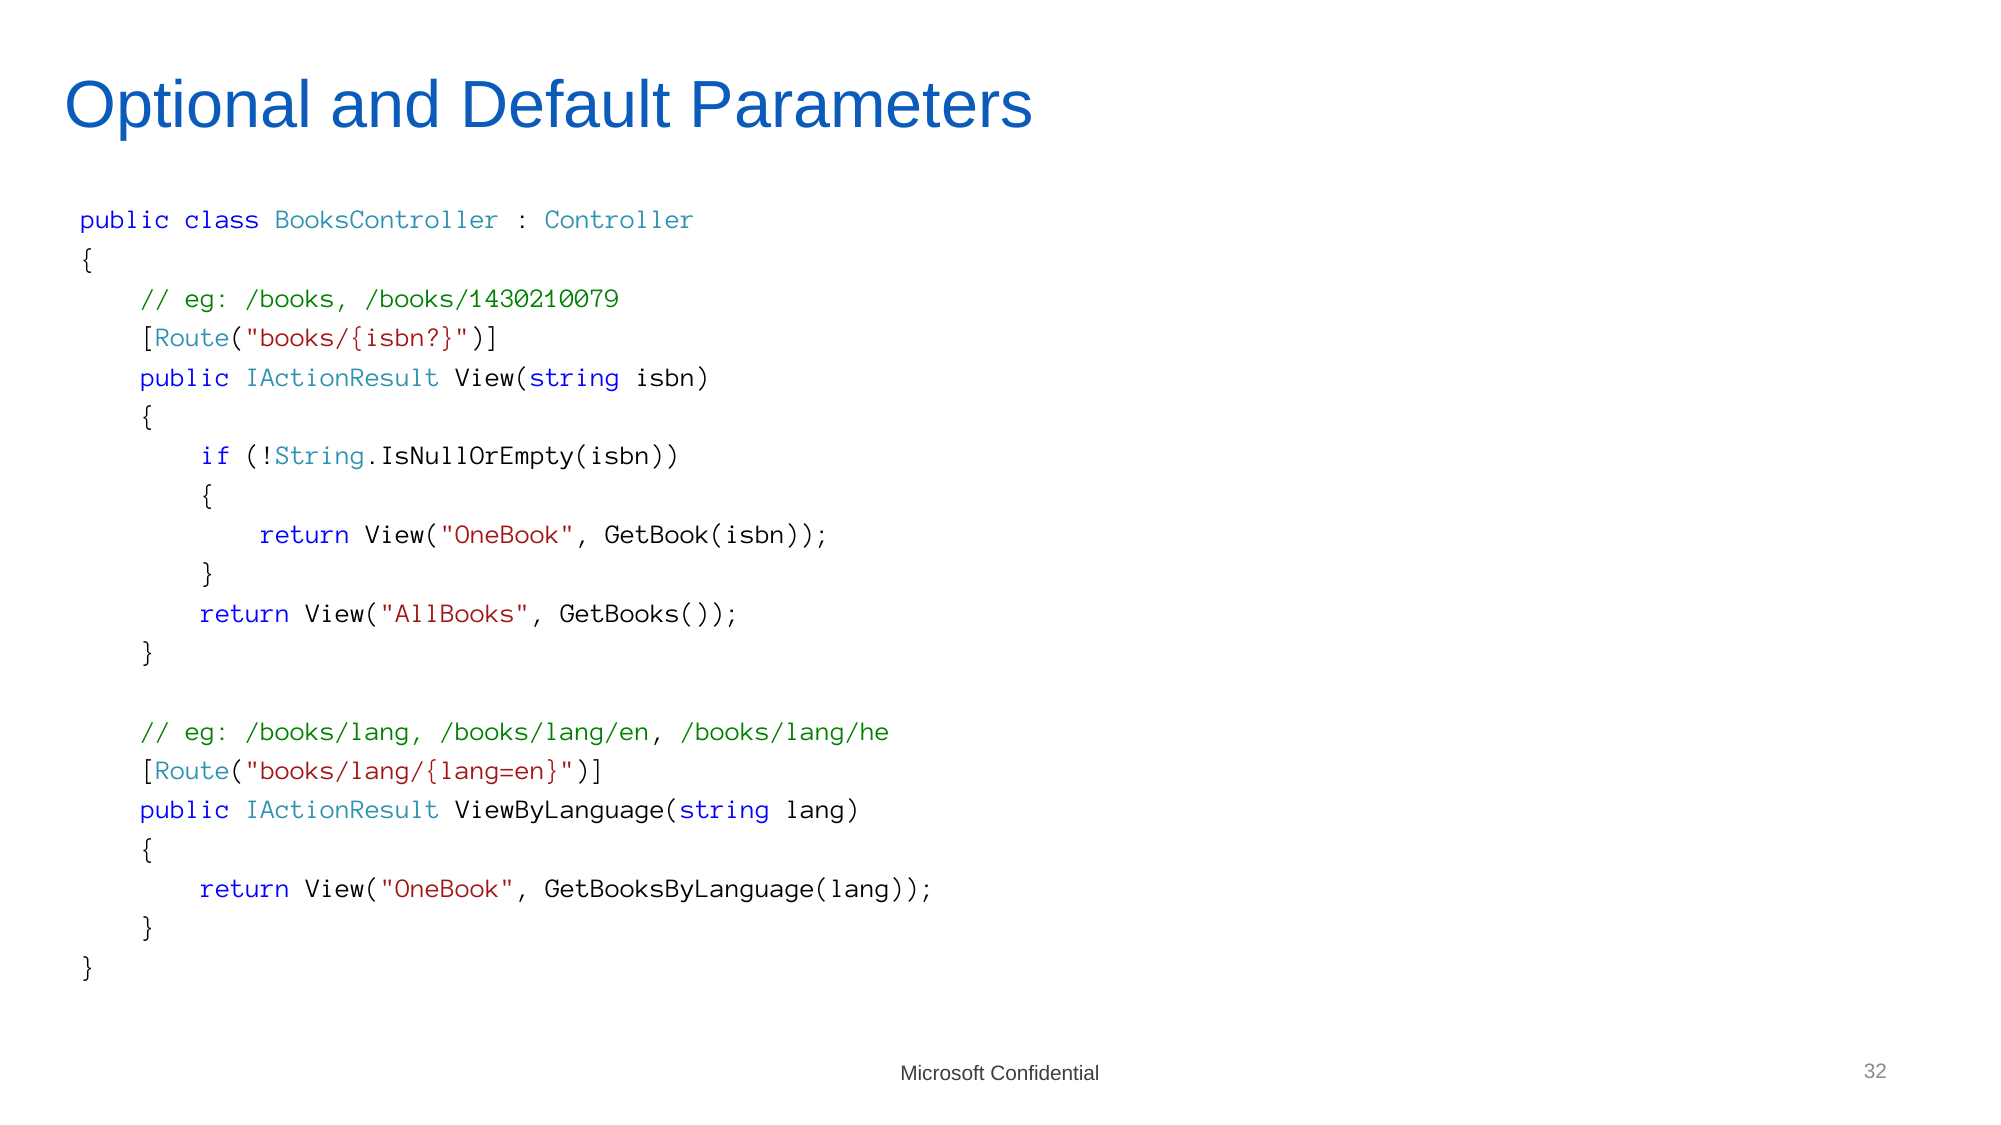

# Optional and Default Parameters
public class BooksController : Controller
{
    // eg: /books, /books/1430210079
    [Route("books/{isbn?}")]
    public IActionResult View(string isbn)
    {
        if (!String.IsNullOrEmpty(isbn))
        {
            return View("OneBook", GetBook(isbn));
        }
        return View("AllBooks", GetBooks());
    }

    // eg: /books/lang, /books/lang/en, /books/lang/he
    [Route("books/lang/{lang=en}")]
    public IActionResult ViewByLanguage(string lang)
    {
        return View("OneBook", GetBooksByLanguage(lang));
    }
}

32